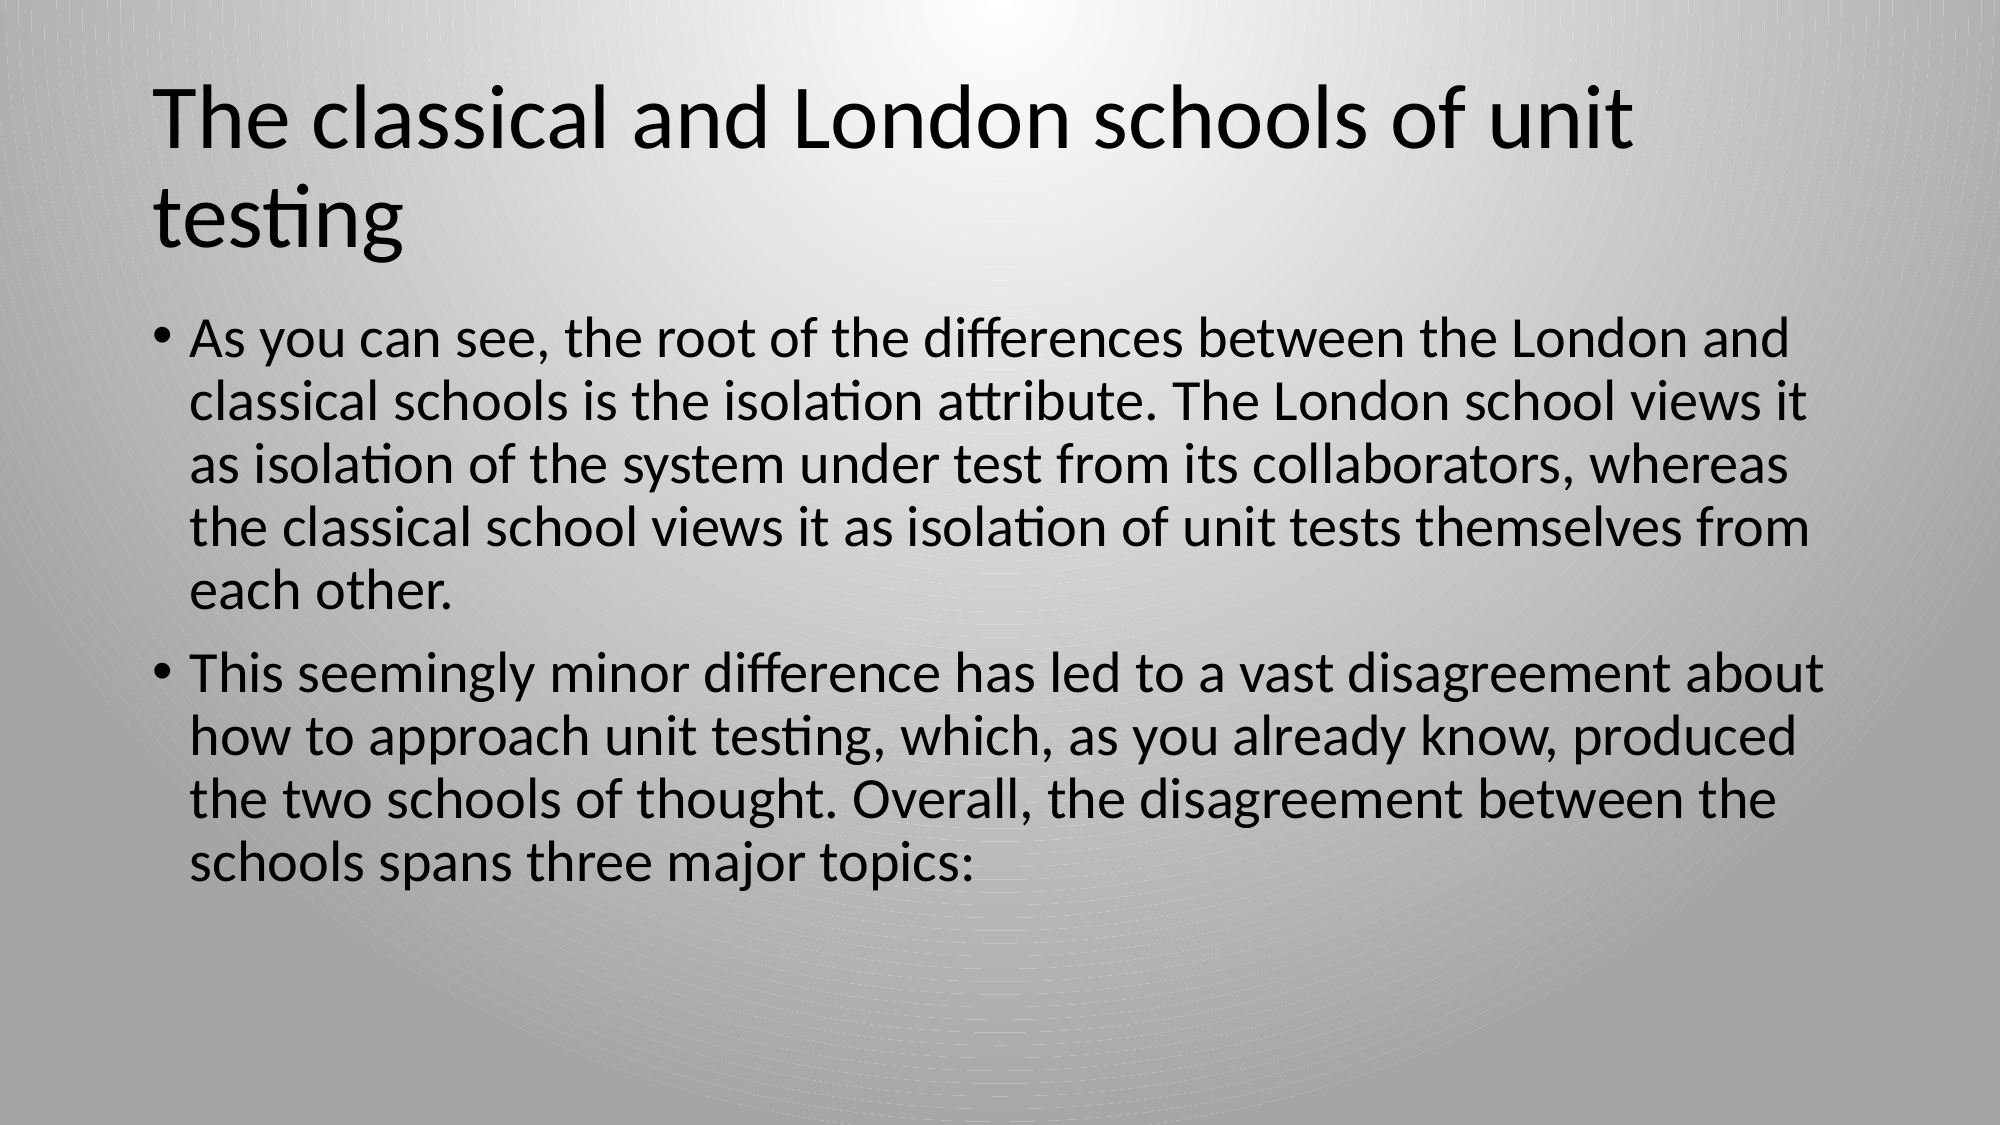

# The classical and London schools of unit testing
As you can see, the root of the differences between the London and classical schools is the isolation attribute. The London school views it as isolation of the system under test from its collaborators, whereas the classical school views it as isolation of unit tests themselves from each other.
This seemingly minor difference has led to a vast disagreement about how to approach unit testing, which, as you already know, produced the two schools of thought. Overall, the disagreement between the schools spans three major topics: